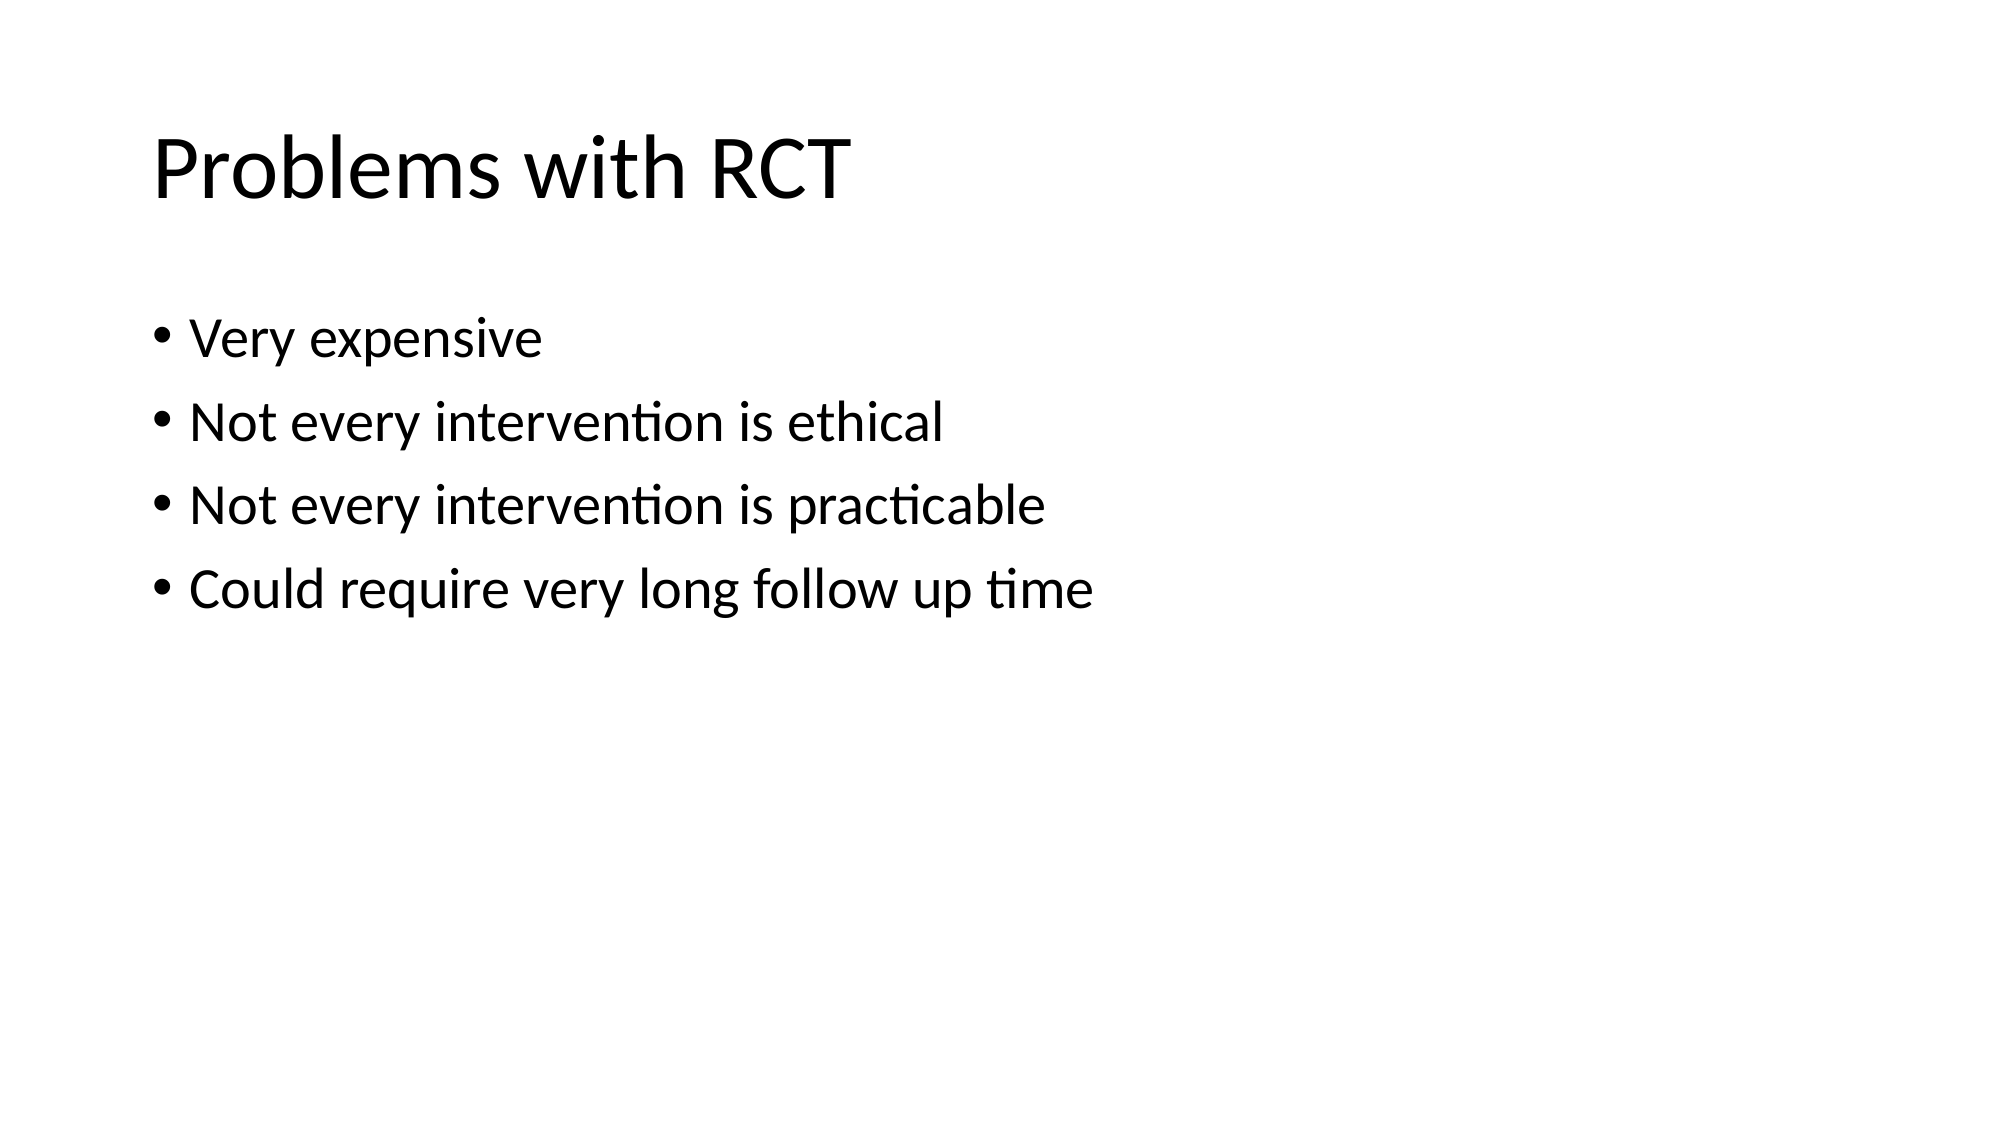

# Problems with RCT
Very expensive
Not every intervention is ethical
Not every intervention is practicable
Could require very long follow up time